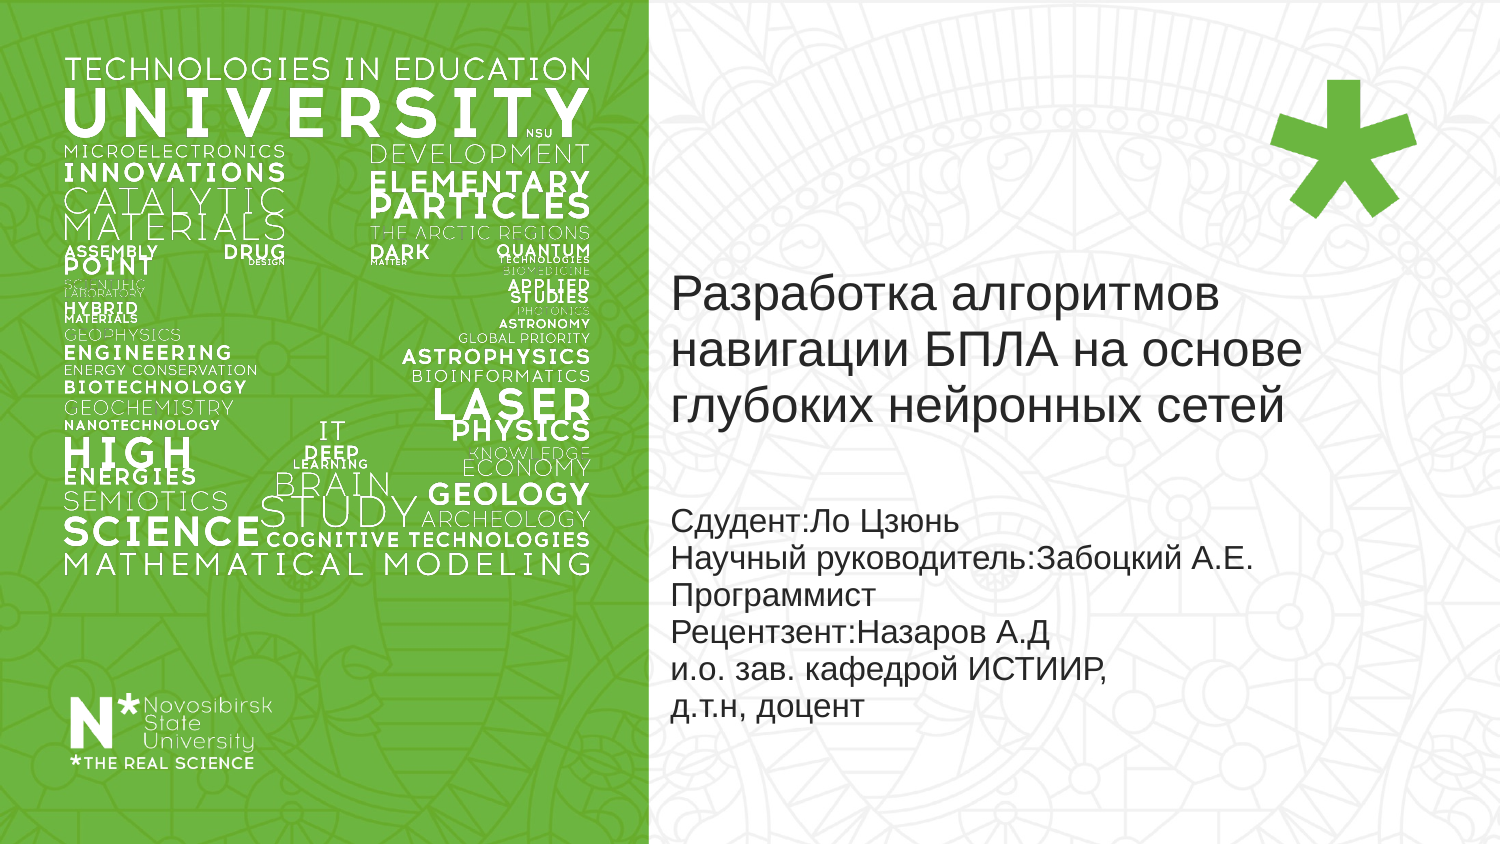

# Разработка алгоритмов навигации БПЛА на основе глубоких нейронных сетей
Сдудент:Ло Цзюнь
Научный руководитель:Забоцкий А.Е.
Программист
Рецентзент:Назаров А.Д
и.о. зав. кафедрой ИСТИИР,
д.т.н, доцент